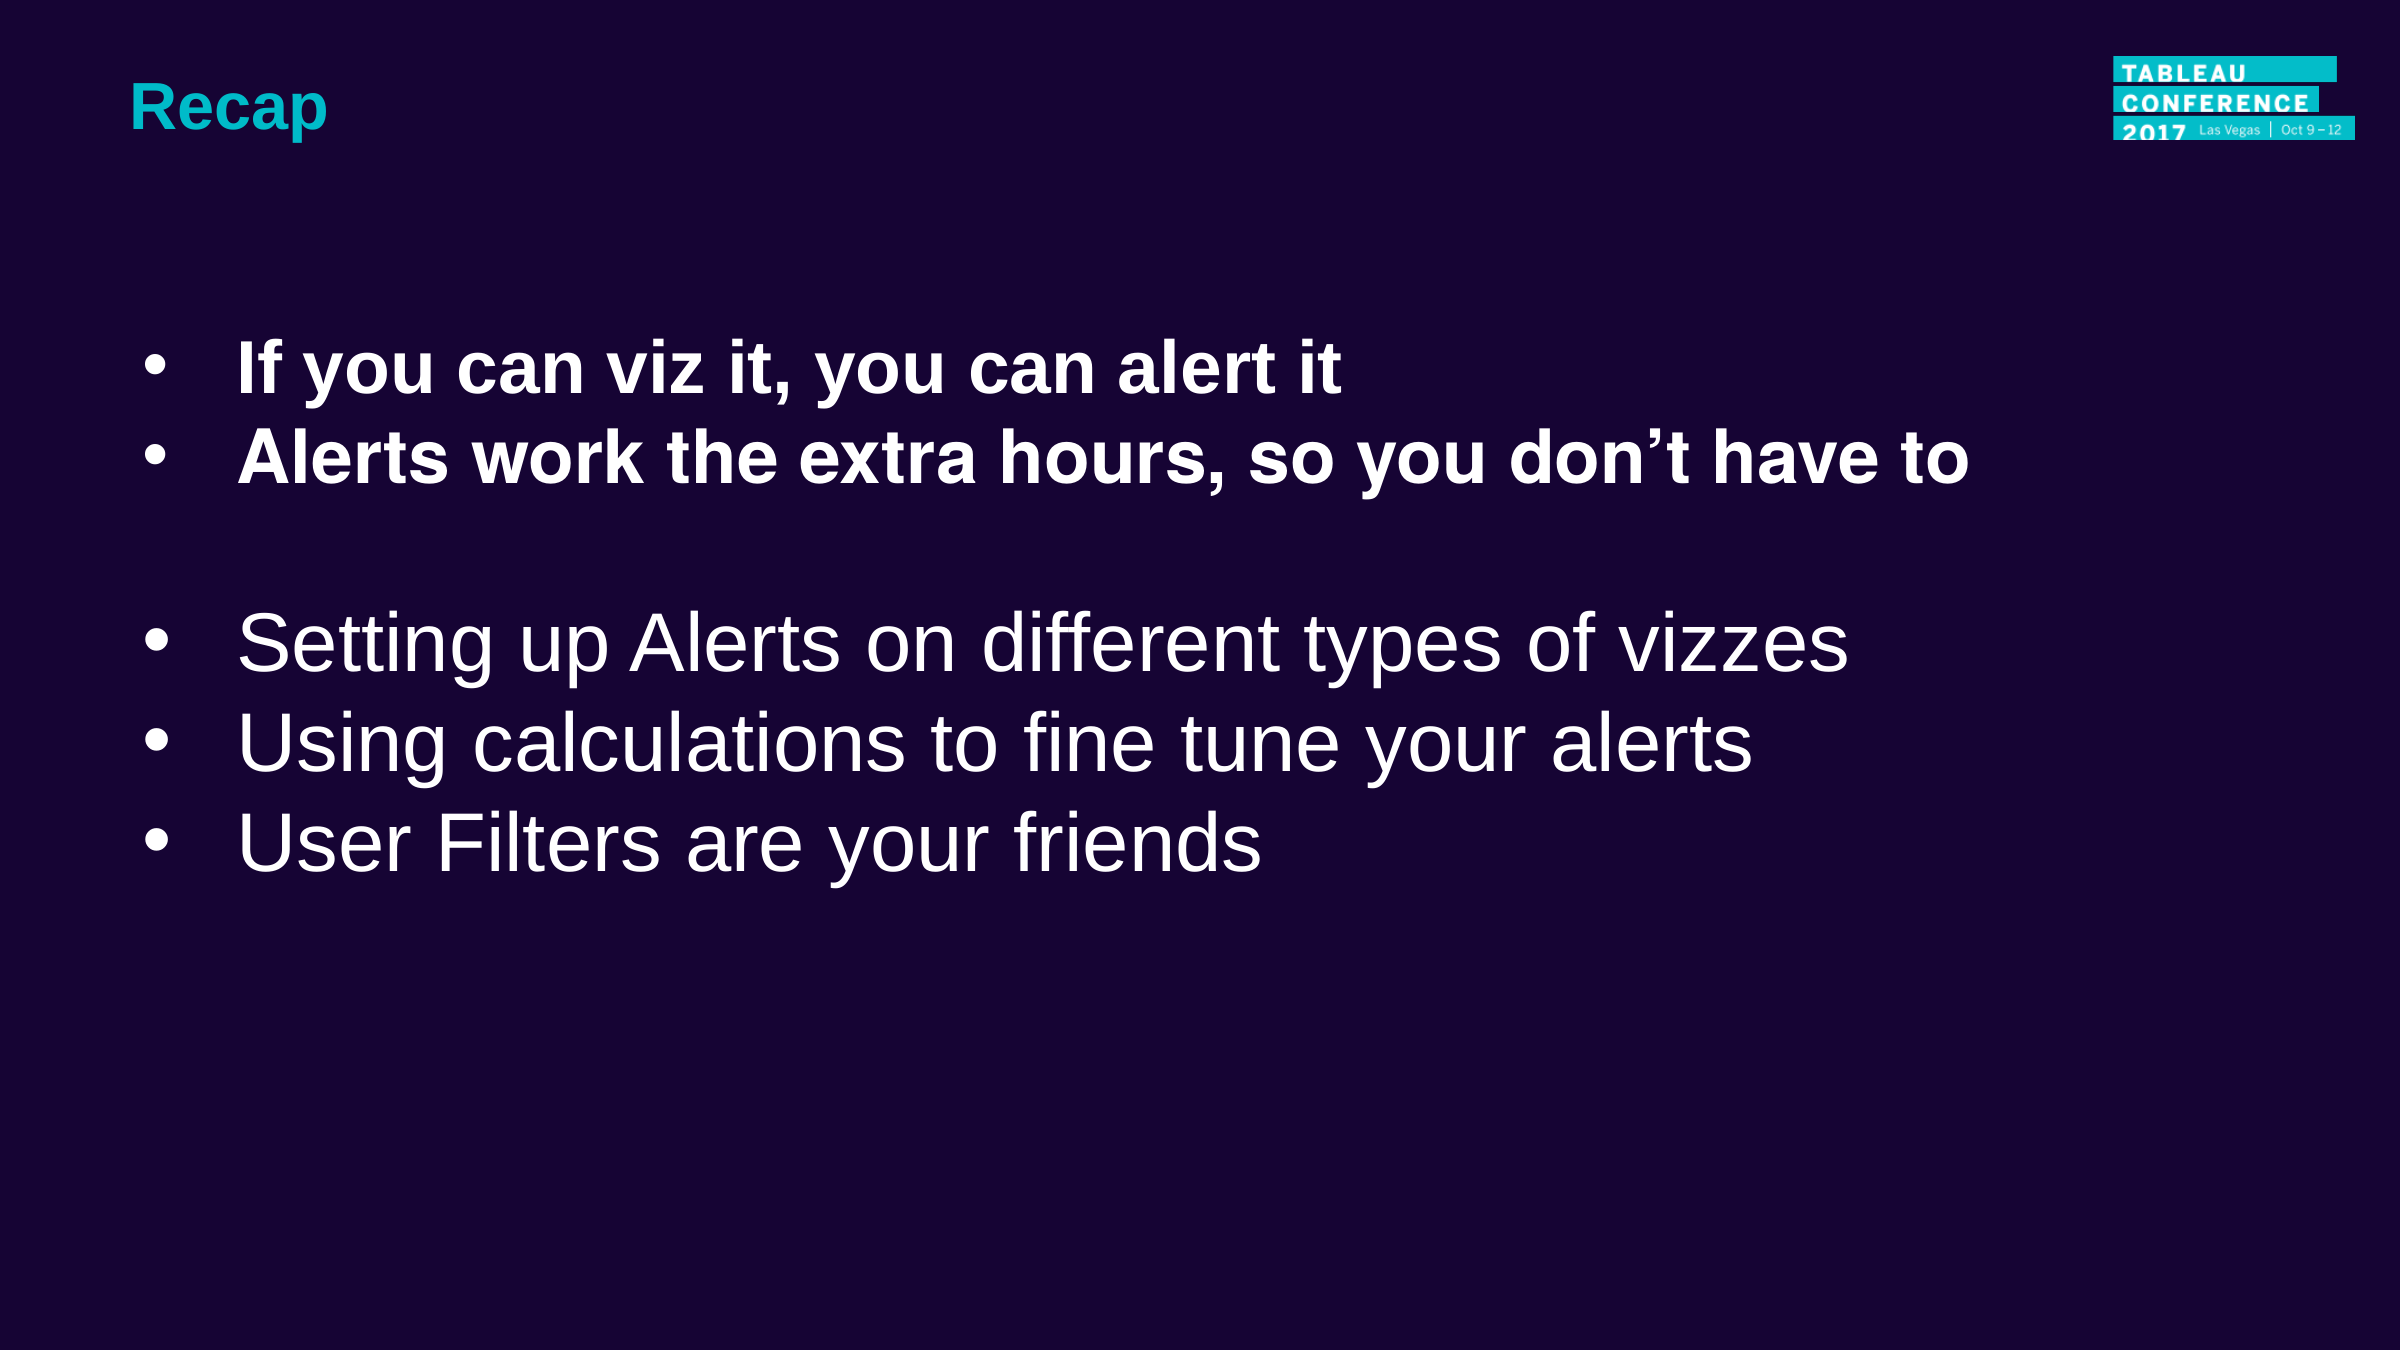

Recap
If you can viz it, you can alert it
Alerts work the extra hours, so you don’t have to

Setting up Alerts on different types of vizzes
Using calculations to fine tune your alerts
User Filters are your friends